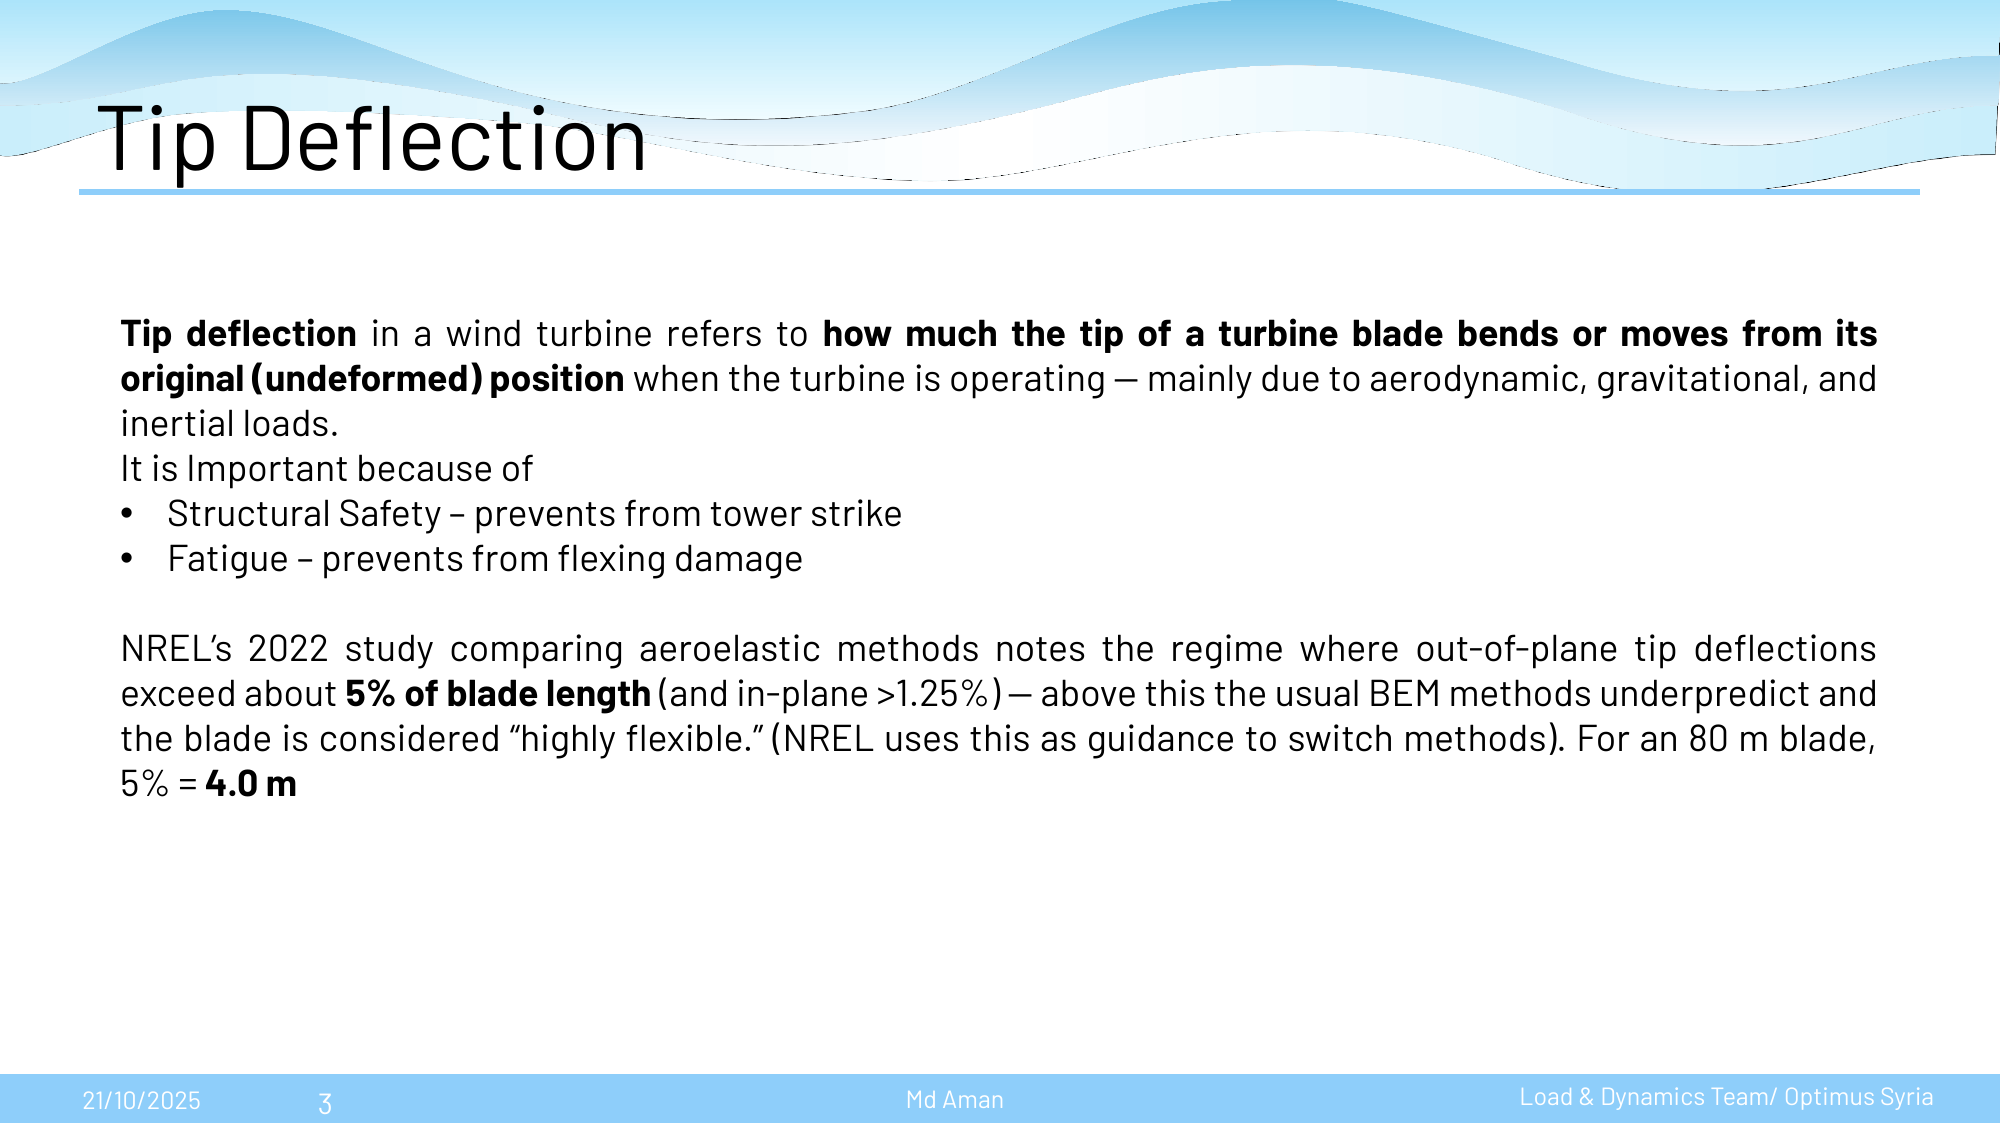

# Tip Deflection
Tip deflection in a wind turbine refers to how much the tip of a turbine blade bends or moves from its original (undeformed) position when the turbine is operating — mainly due to aerodynamic, gravitational, and inertial loads.
It is Important because of
Structural Safety – prevents from tower strike
Fatigue – prevents from flexing damage

NREL’s 2022 study comparing aeroelastic methods notes the regime where out-of-plane tip deflections exceed about 5% of blade length (and in-plane >1.25%) — above this the usual BEM methods underpredict and the blade is considered “highly flexible.” (NREL uses this as guidance to switch methods). For an 80 m blade, 5% = 4.0 m

3
Load & Dynamics Team/ Optimus Syria
Md Aman
21/10/2025